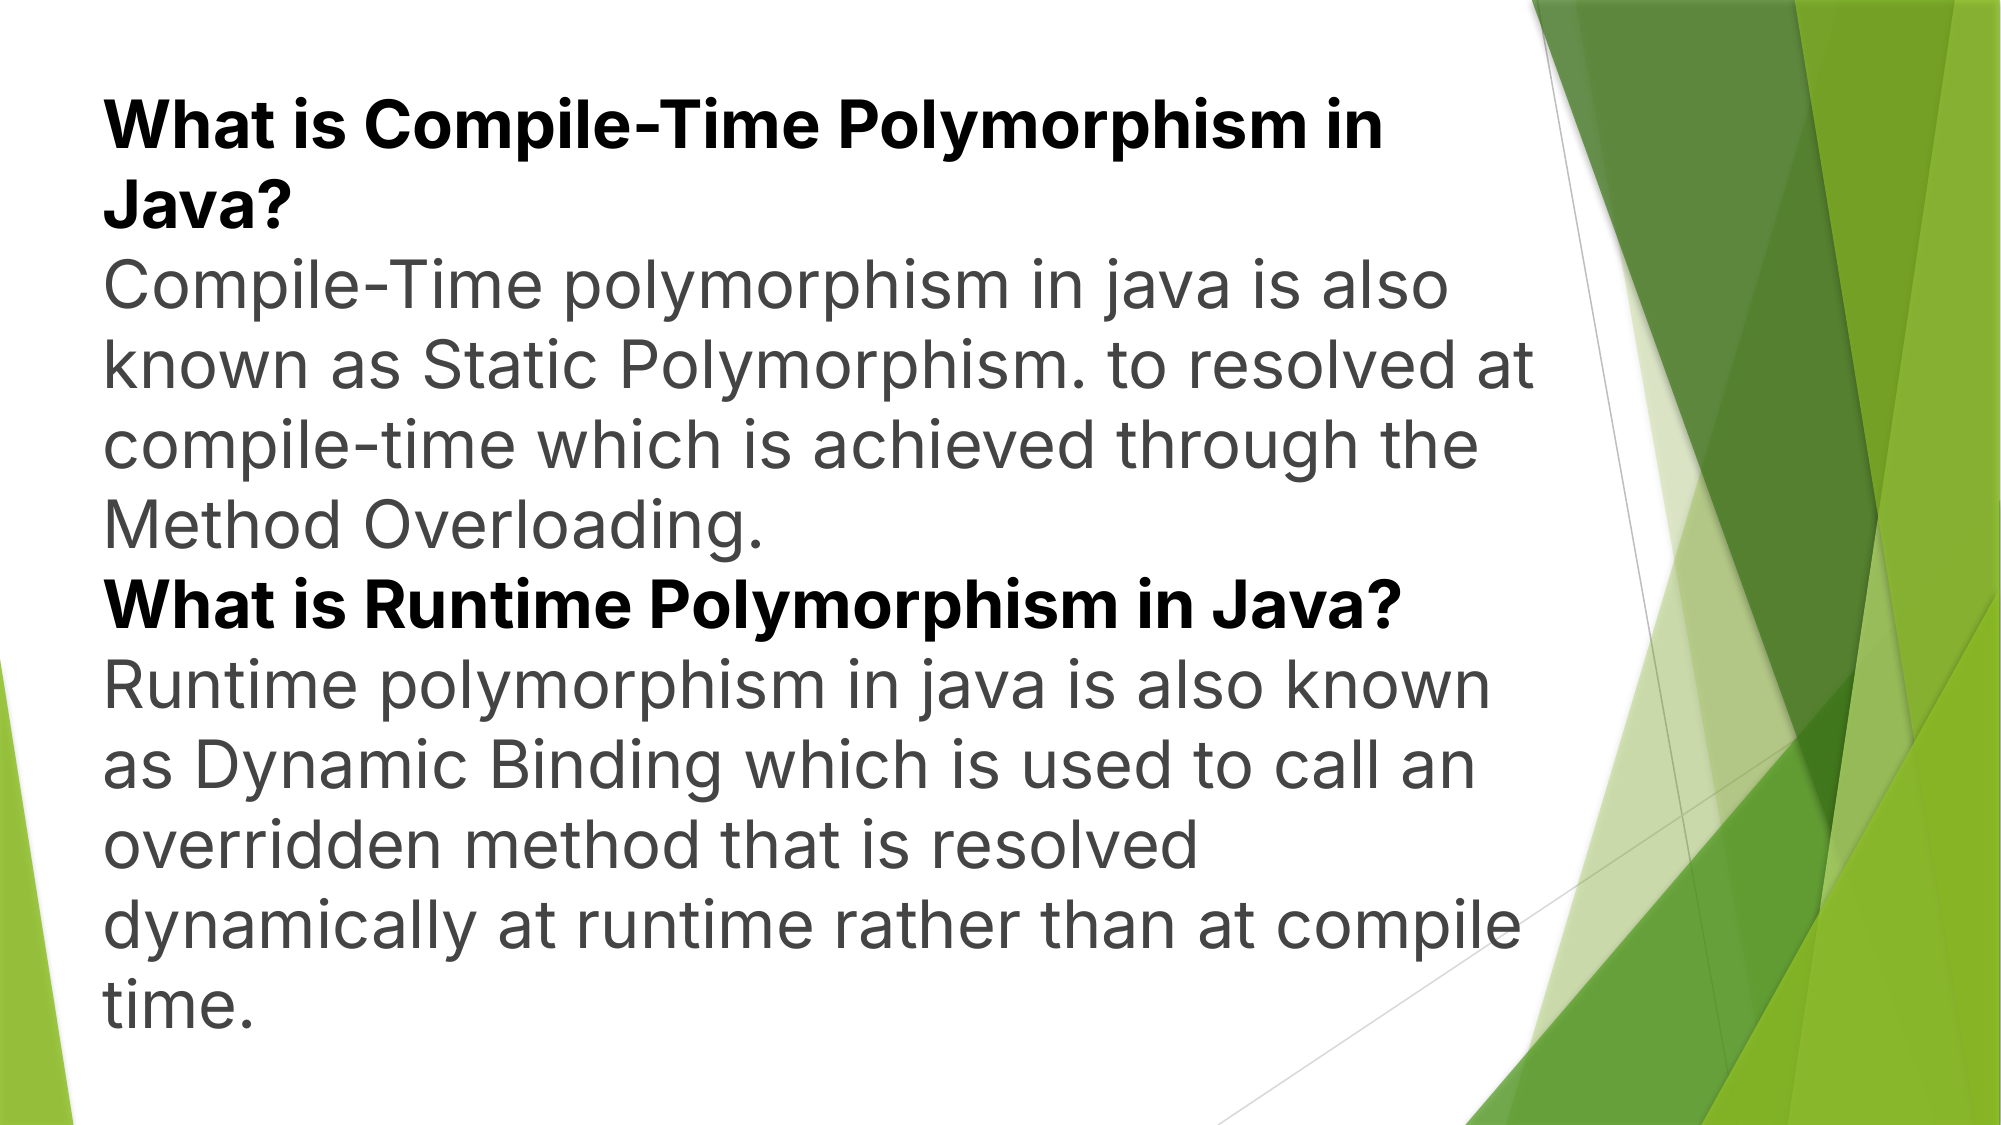

What is Compile-Time Polymorphism in Java?
Compile-Time polymorphism in java is also known as Static Polymorphism. to resolved at compile-time which is achieved through the Method Overloading.
What is Runtime Polymorphism in Java?
Runtime polymorphism in java is also known as Dynamic Binding which is used to call an overridden method that is resolved dynamically at runtime rather than at compile time.